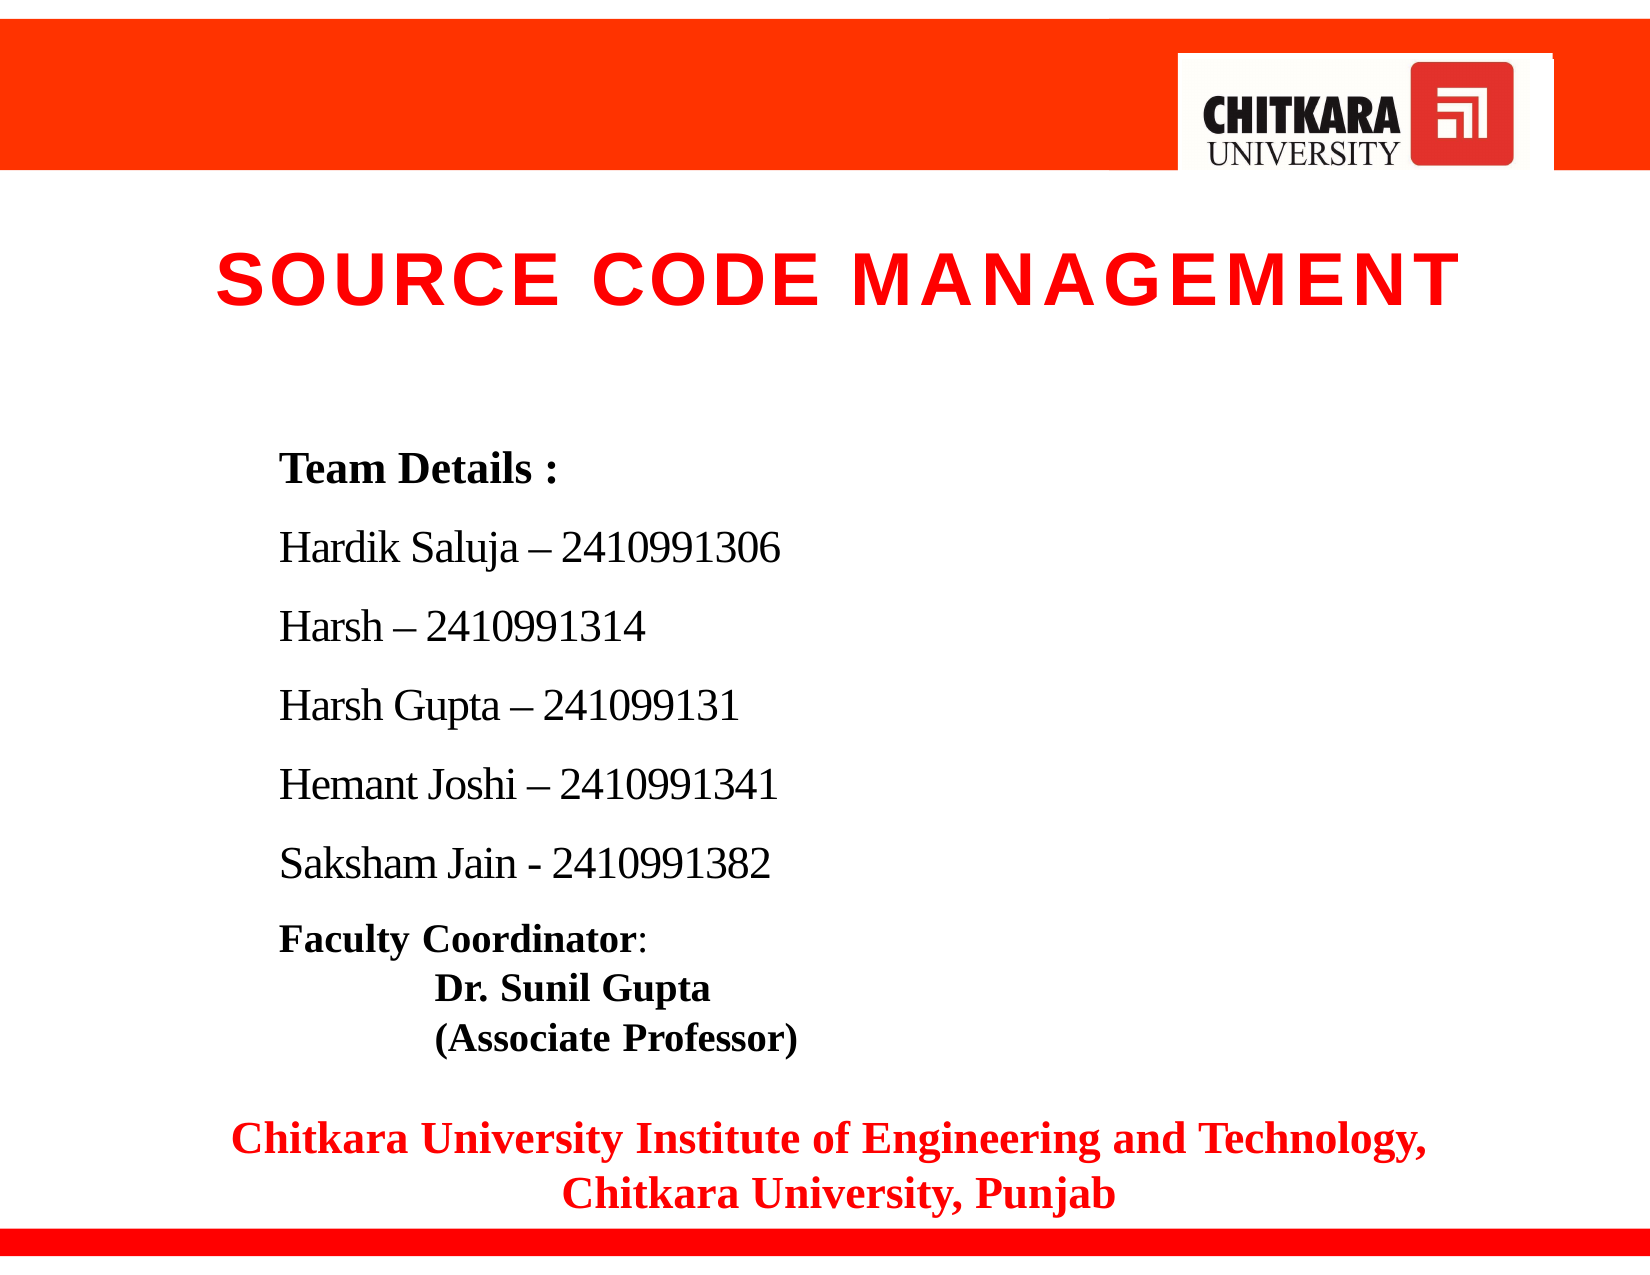

# SOURCE CODE MANAGEMENT
Team Details :
Hardik Saluja – 2410991306
Harsh – 2410991314
Harsh Gupta – 241099131
Hemant Joshi – 2410991341
Saksham Jain - 2410991382
Faculty Coordinator:
Dr. Sunil Gupta (Associate Professor)

Chitkara University Institute of Engineering and Technology, Chitkara University, Punjab